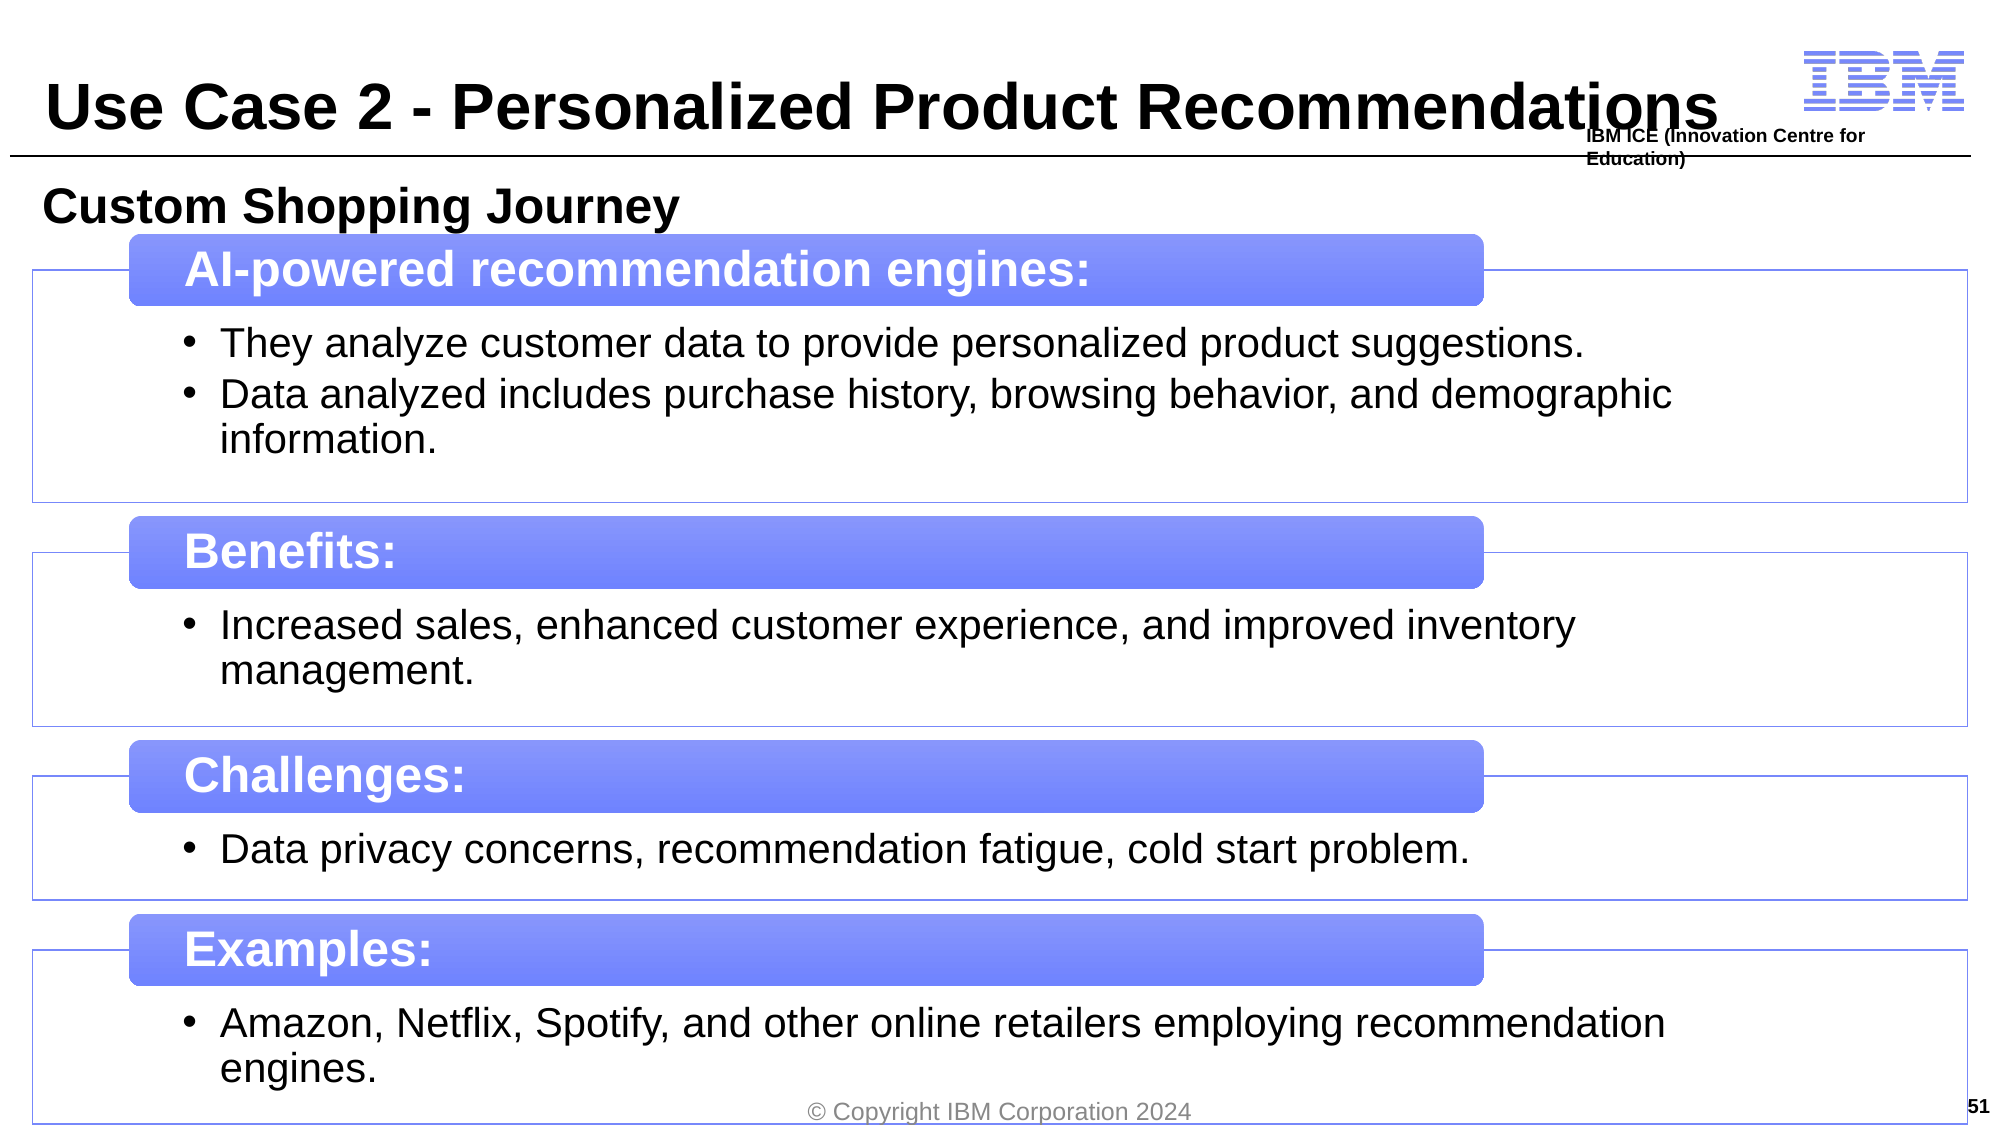

# Use Case 2 - Personalized Product Recommendations
Custom Shopping Journey

AI-powered recommendation engines:

They analyze customer data to provide personalized product suggestions.
Data analyzed includes purchase history, browsing behavior, and demographic information.

Benefits:

Increased sales, enhanced customer experience, and improved inventory management.

Challenges:

Data privacy concerns, recommendation fatigue, cold start problem.

Examples:

Amazon, Netflix, Spotify, and other online retailers employing recommendation engines.
51
© Copyright IBM Corporation 2024